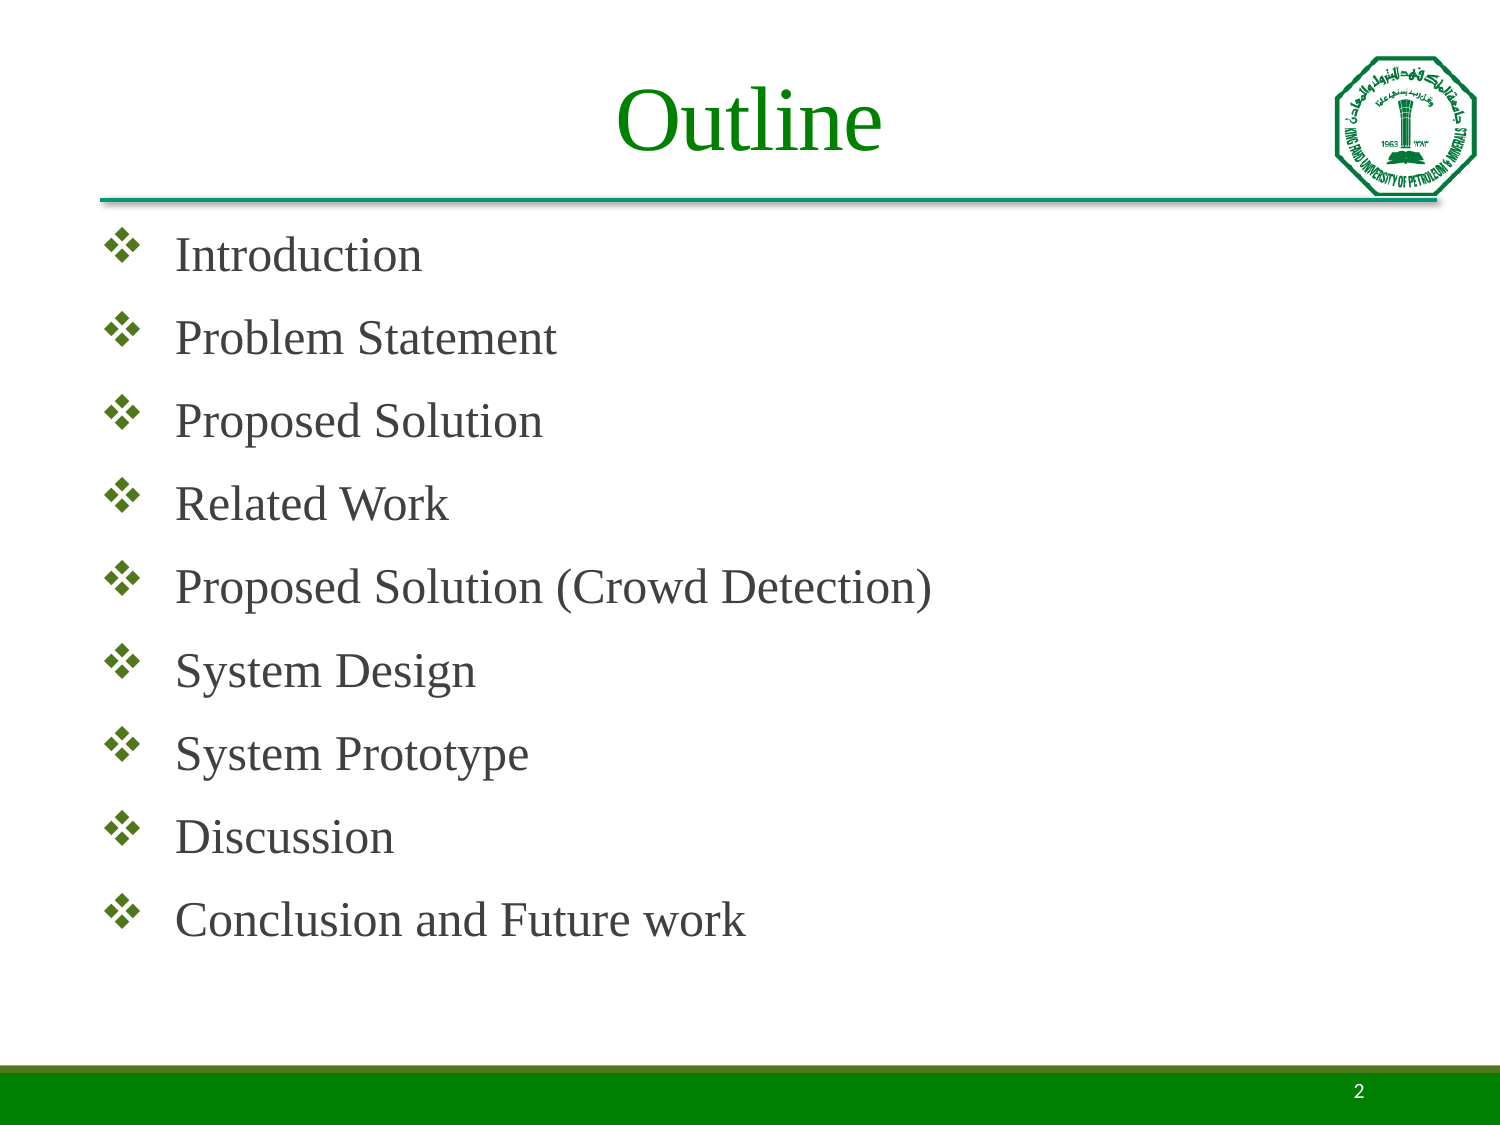

# Outline
Introduction
Problem Statement
Proposed Solution
Related Work
Proposed Solution (Crowd Detection)
System Design
System Prototype
Discussion
Conclusion and Future work

2